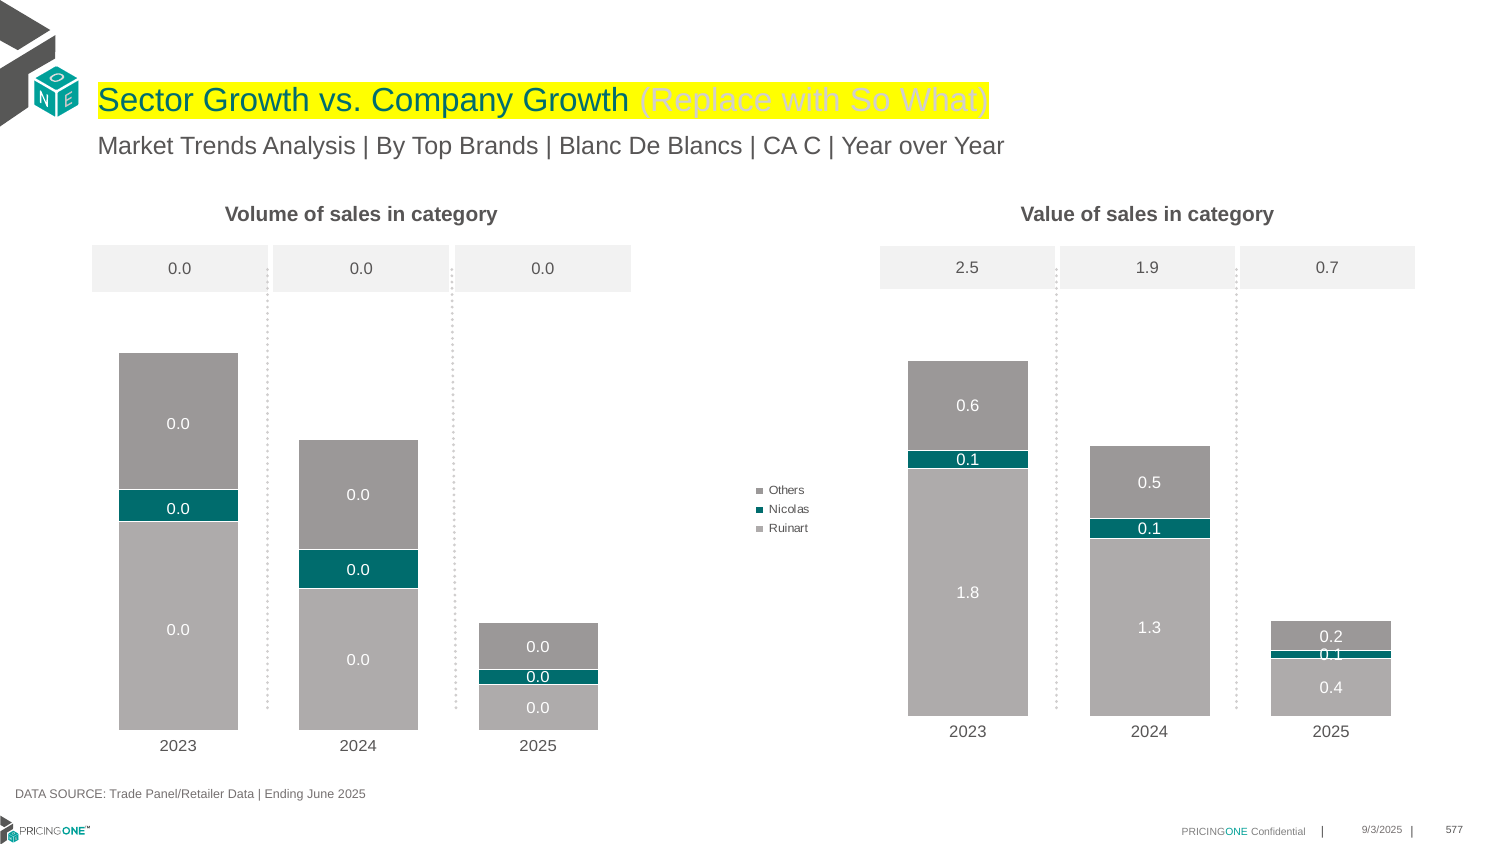

# Sector Growth vs. Company Growth (Replace with So What)
Market Trends Analysis | By Top Brands | Blanc De Blancs | CA C | Year over Year
| Value of sales in category |  |  |
| --- | --- | --- |
| 2.5 | 1.9 | 0.7 |
| Volume of sales in category |  |  |
| --- | --- | --- |
| 0.0 | 0.0 | 0.0 |

### Chart

| Category | Ruinart | Nicolas | Others |
|---|---|---|---|
| 2023 | 1.774537 | 0.131796 | 0.640343 |
| 2024 | 1.271535 | 0.143731 | 0.520661 |
| 2025 | 0.415242 | 0.054894 | 0.211333 |

### Chart

| Category | Ruinart | Nicolas | Others |
|---|---|---|---|
| 2023 | 0.01444 | 0.002236 | 0.009513 |
| 2024 | 0.009818 | 0.002694 | 0.007603 |
| 2025 | 0.003214 | 0.00101 | 0.003257 |
DATA SOURCE: Trade Panel/Retailer Data | Ending June 2025

9/3/2025
577